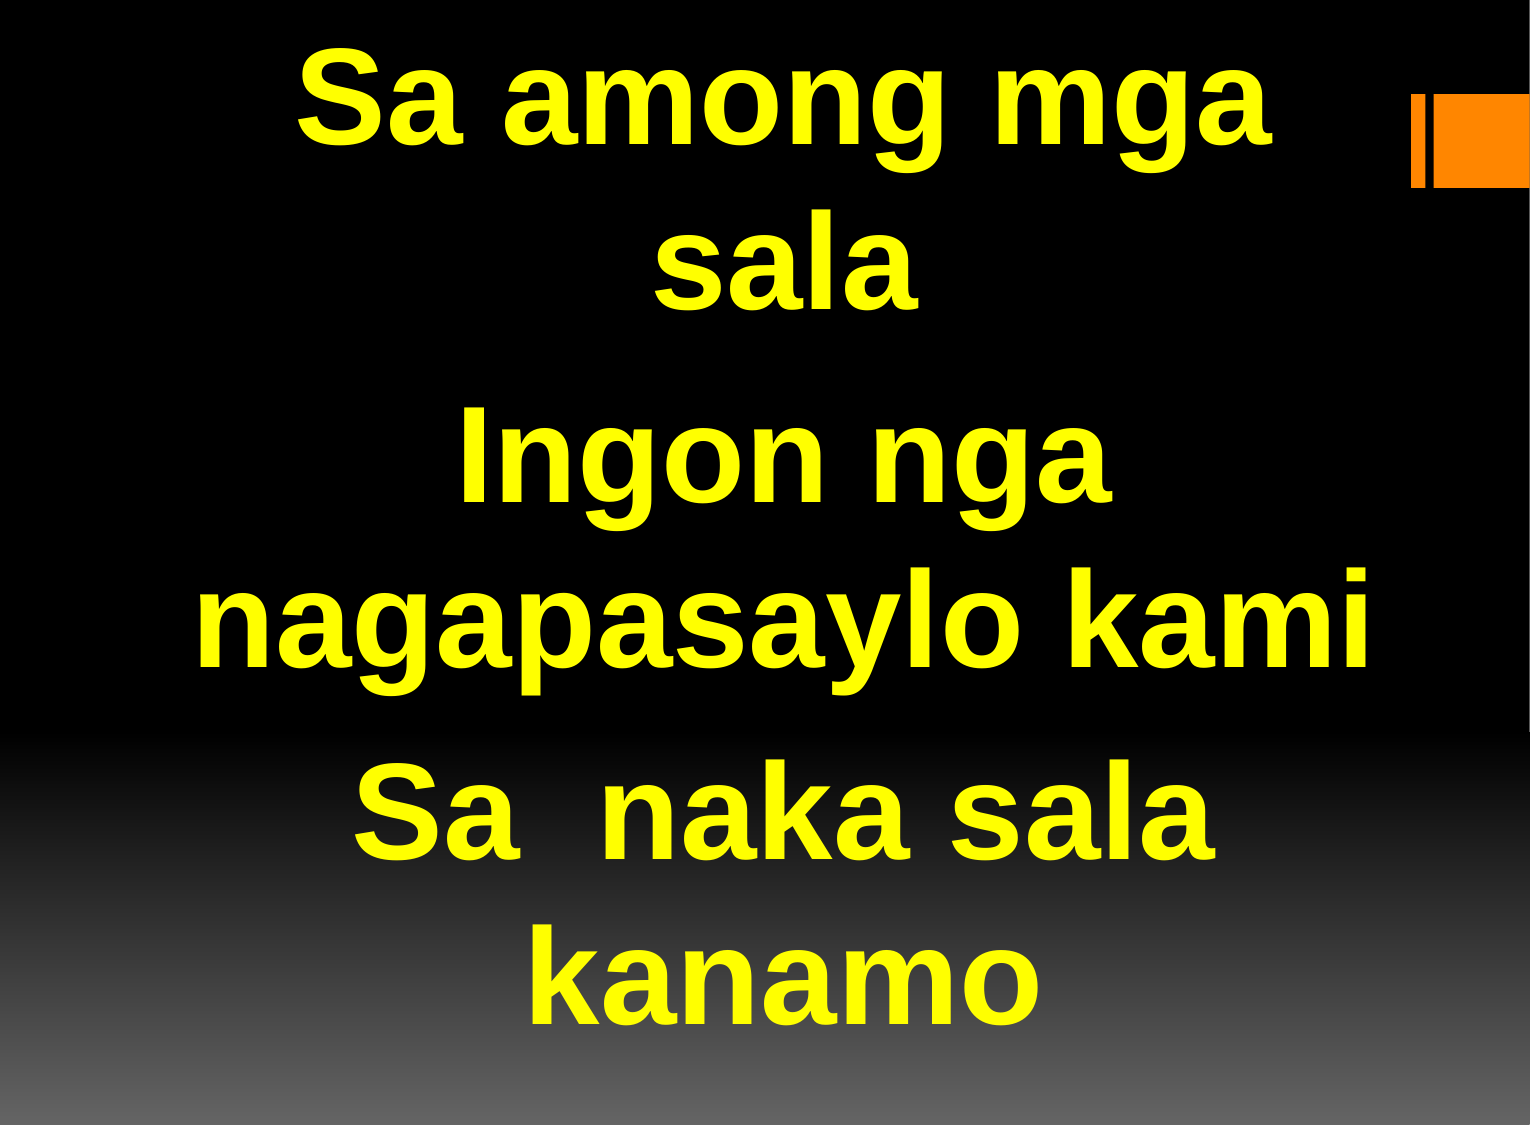

Sa among mga sala
Ingon nga nagapasaylo kami
Sa  naka sala kanamo